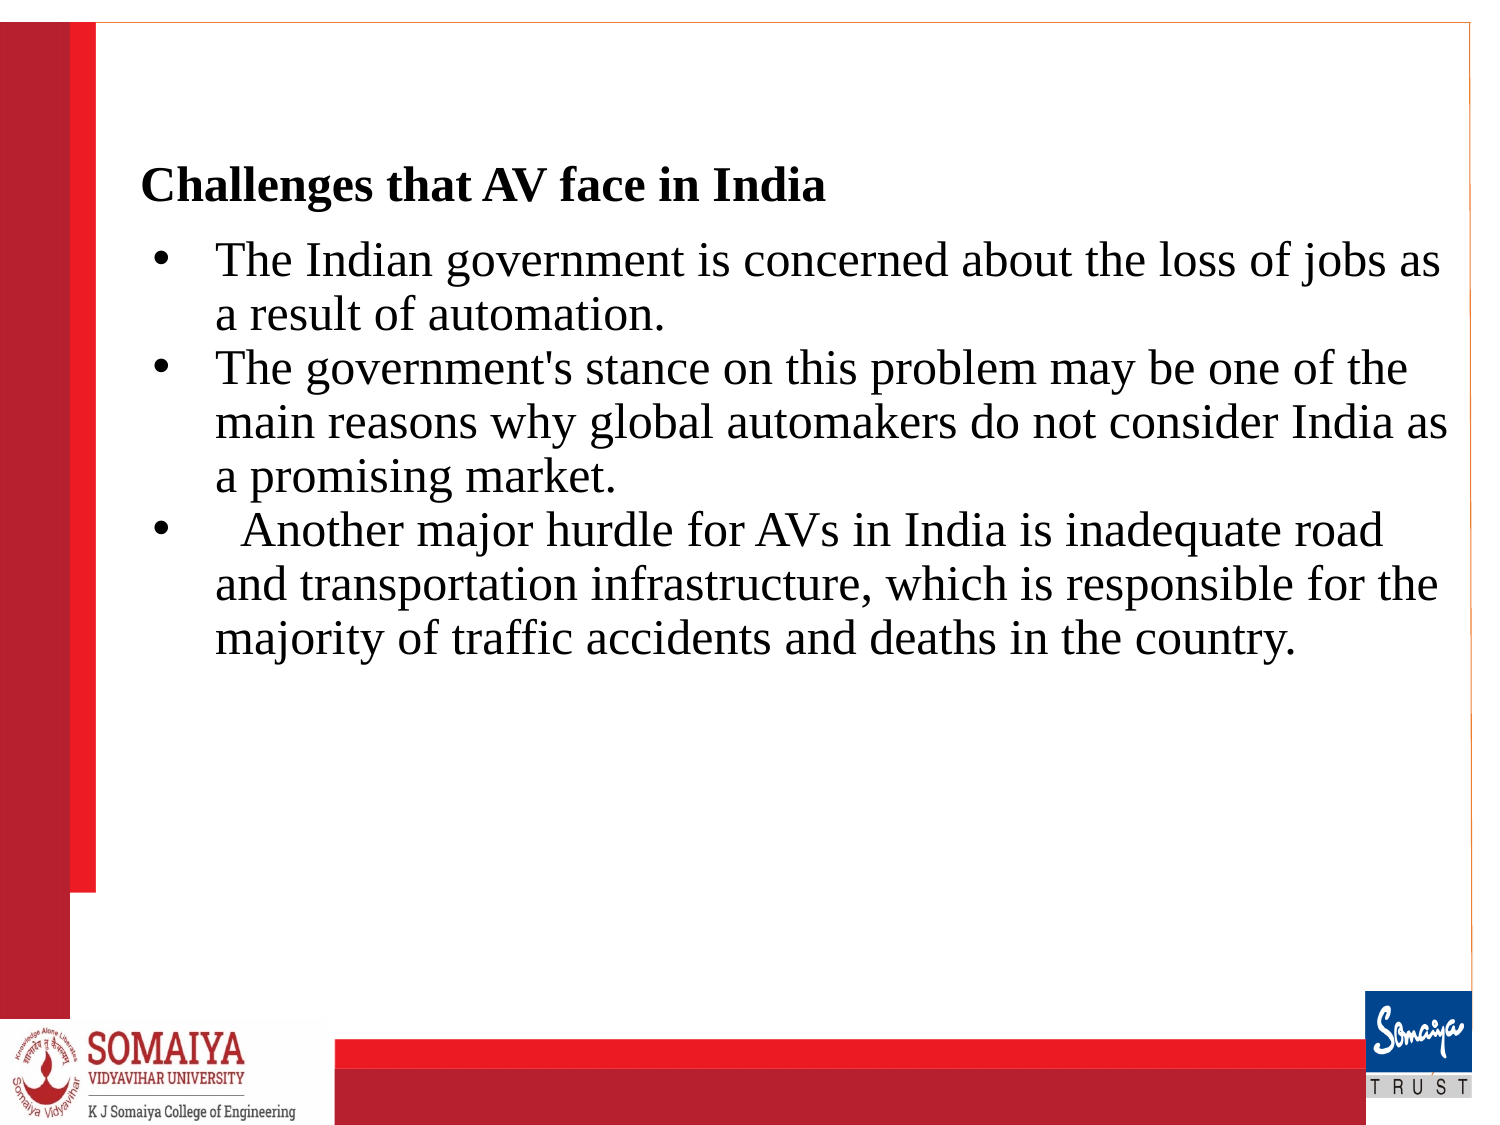

Challenges that AV face in India
The Indian government is concerned about the loss of jobs as a result of automation.
The government's stance on this problem may be one of the main reasons why global automakers do not consider India as a promising market.
  Another major hurdle for AVs in India is inadequate road and transportation infrastructure, which is responsible for the majority of traffic accidents and deaths in the country.